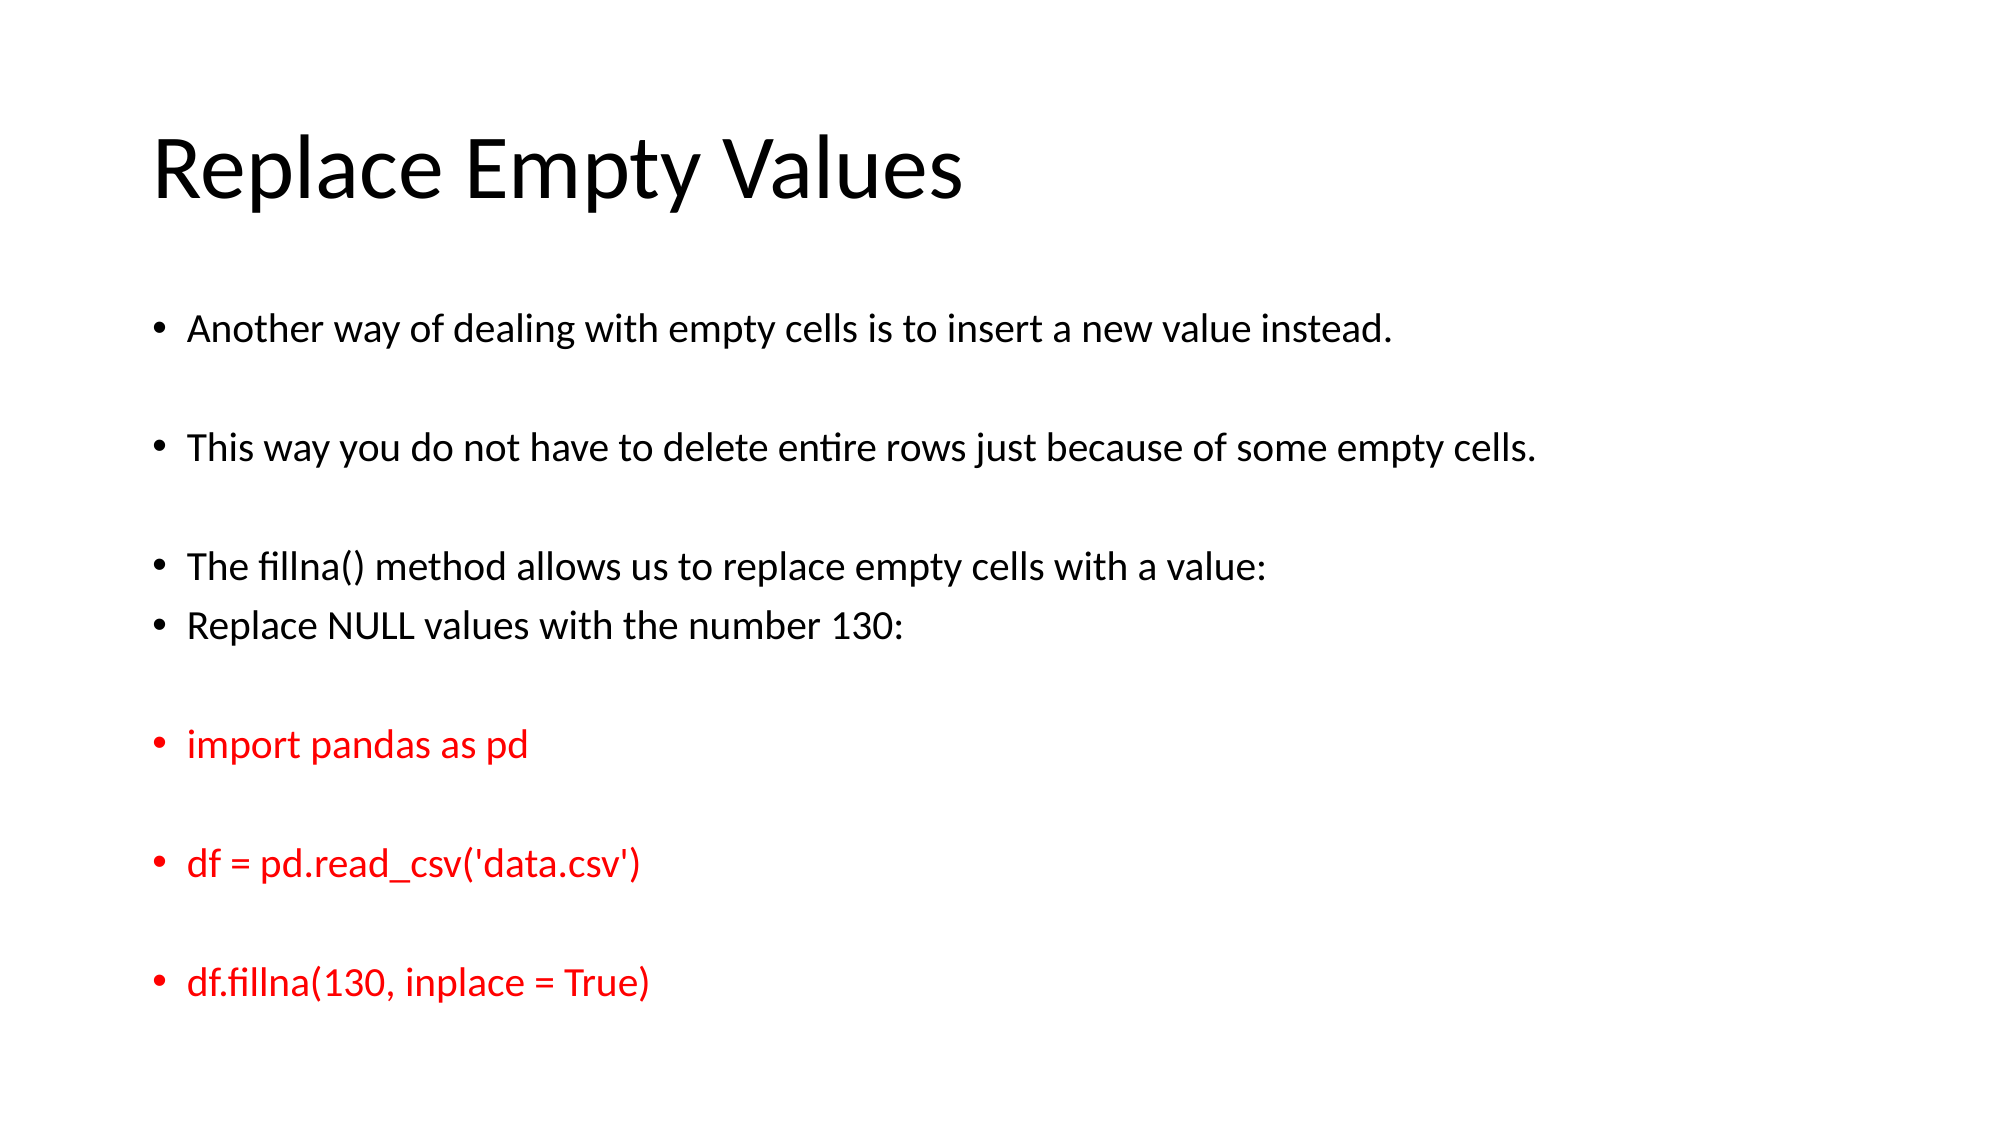

# Replace Empty Values
Another way of dealing with empty cells is to insert a new value instead.

This way you do not have to delete entire rows just because of some empty cells.

The fillna() method allows us to replace empty cells with a value:
Replace NULL values with the number 130:

import pandas as pd

df = pd.read_csv('data.csv')

df.fillna(130, inplace = True)